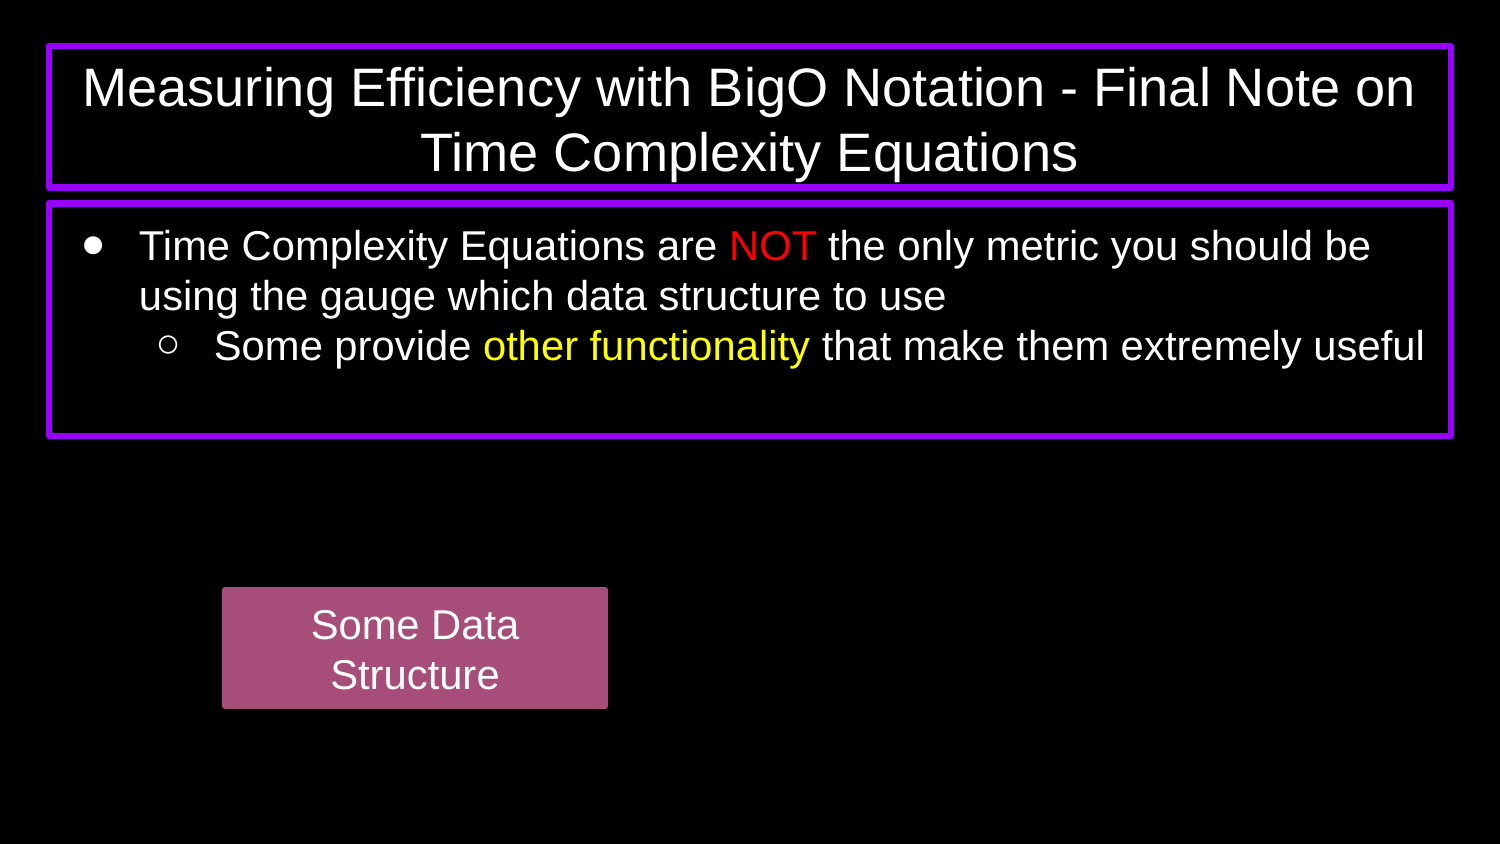

Measuring Efficiency with BigO Notation - Final Note on Time Complexity Equations
Time Complexity Equations are NOT the only metric you should be using the gauge which data structure to use
Some provide other functionality that make them extremely useful
Number of Operations
# Some Data Structure